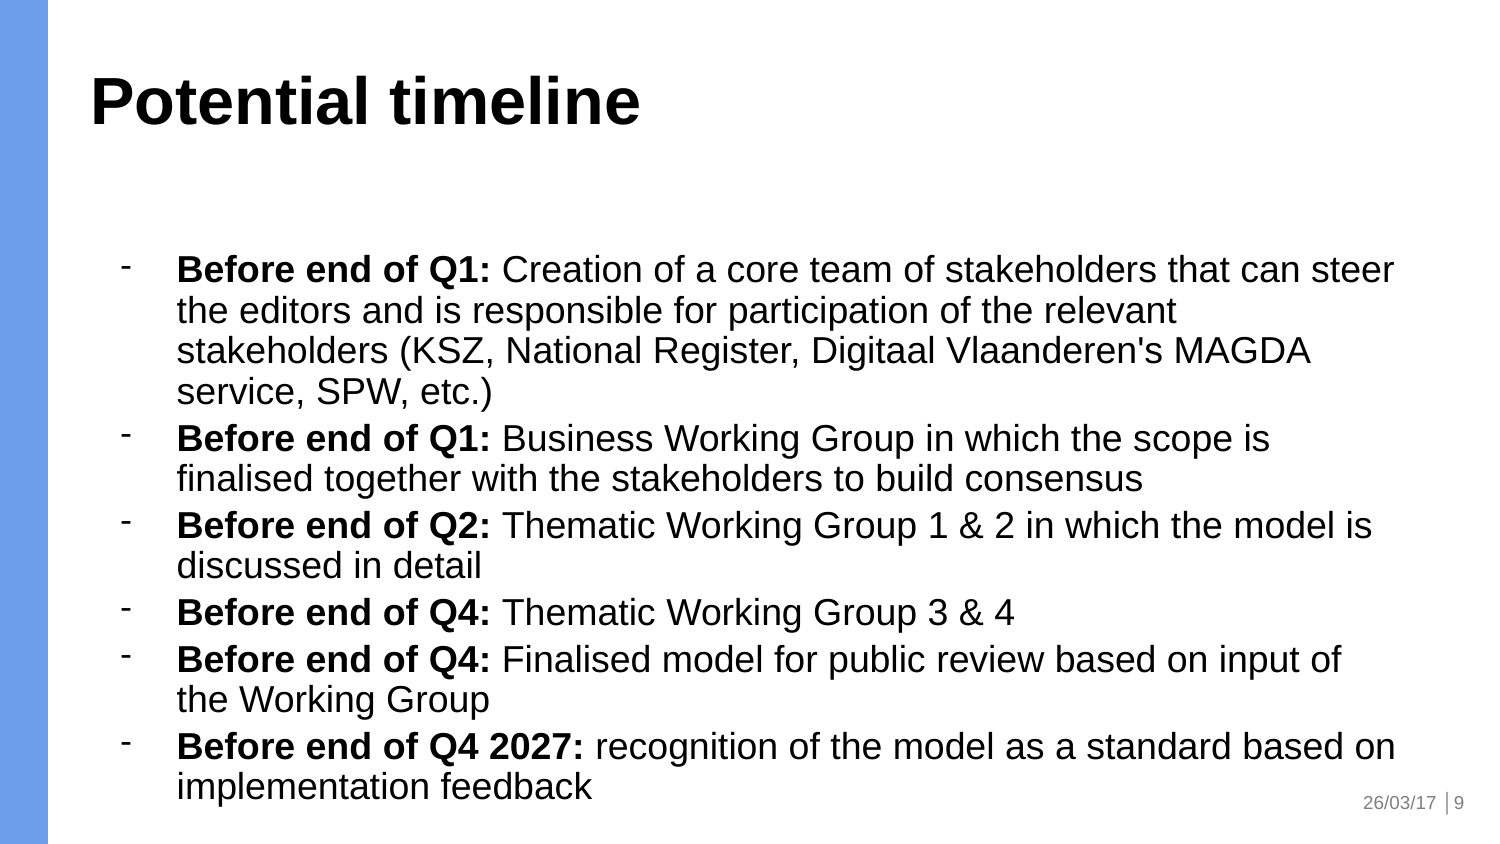

# Potential timeline
Before end of Q1: Creation of a core team of stakeholders that can steer the editors and is responsible for participation of the relevant stakeholders (KSZ, National Register, Digitaal Vlaanderen's MAGDA service, SPW, etc.)
Before end of Q1: Business Working Group in which the scope is finalised together with the stakeholders to build consensus
Before end of Q2: Thematic Working Group 1 & 2 in which the model is discussed in detail
Before end of Q4: Thematic Working Group 3 & 4
Before end of Q4: Finalised model for public review based on input of the Working Group
Before end of Q4 2027: recognition of the model as a standard based on implementation feedback

26/03/17 │9